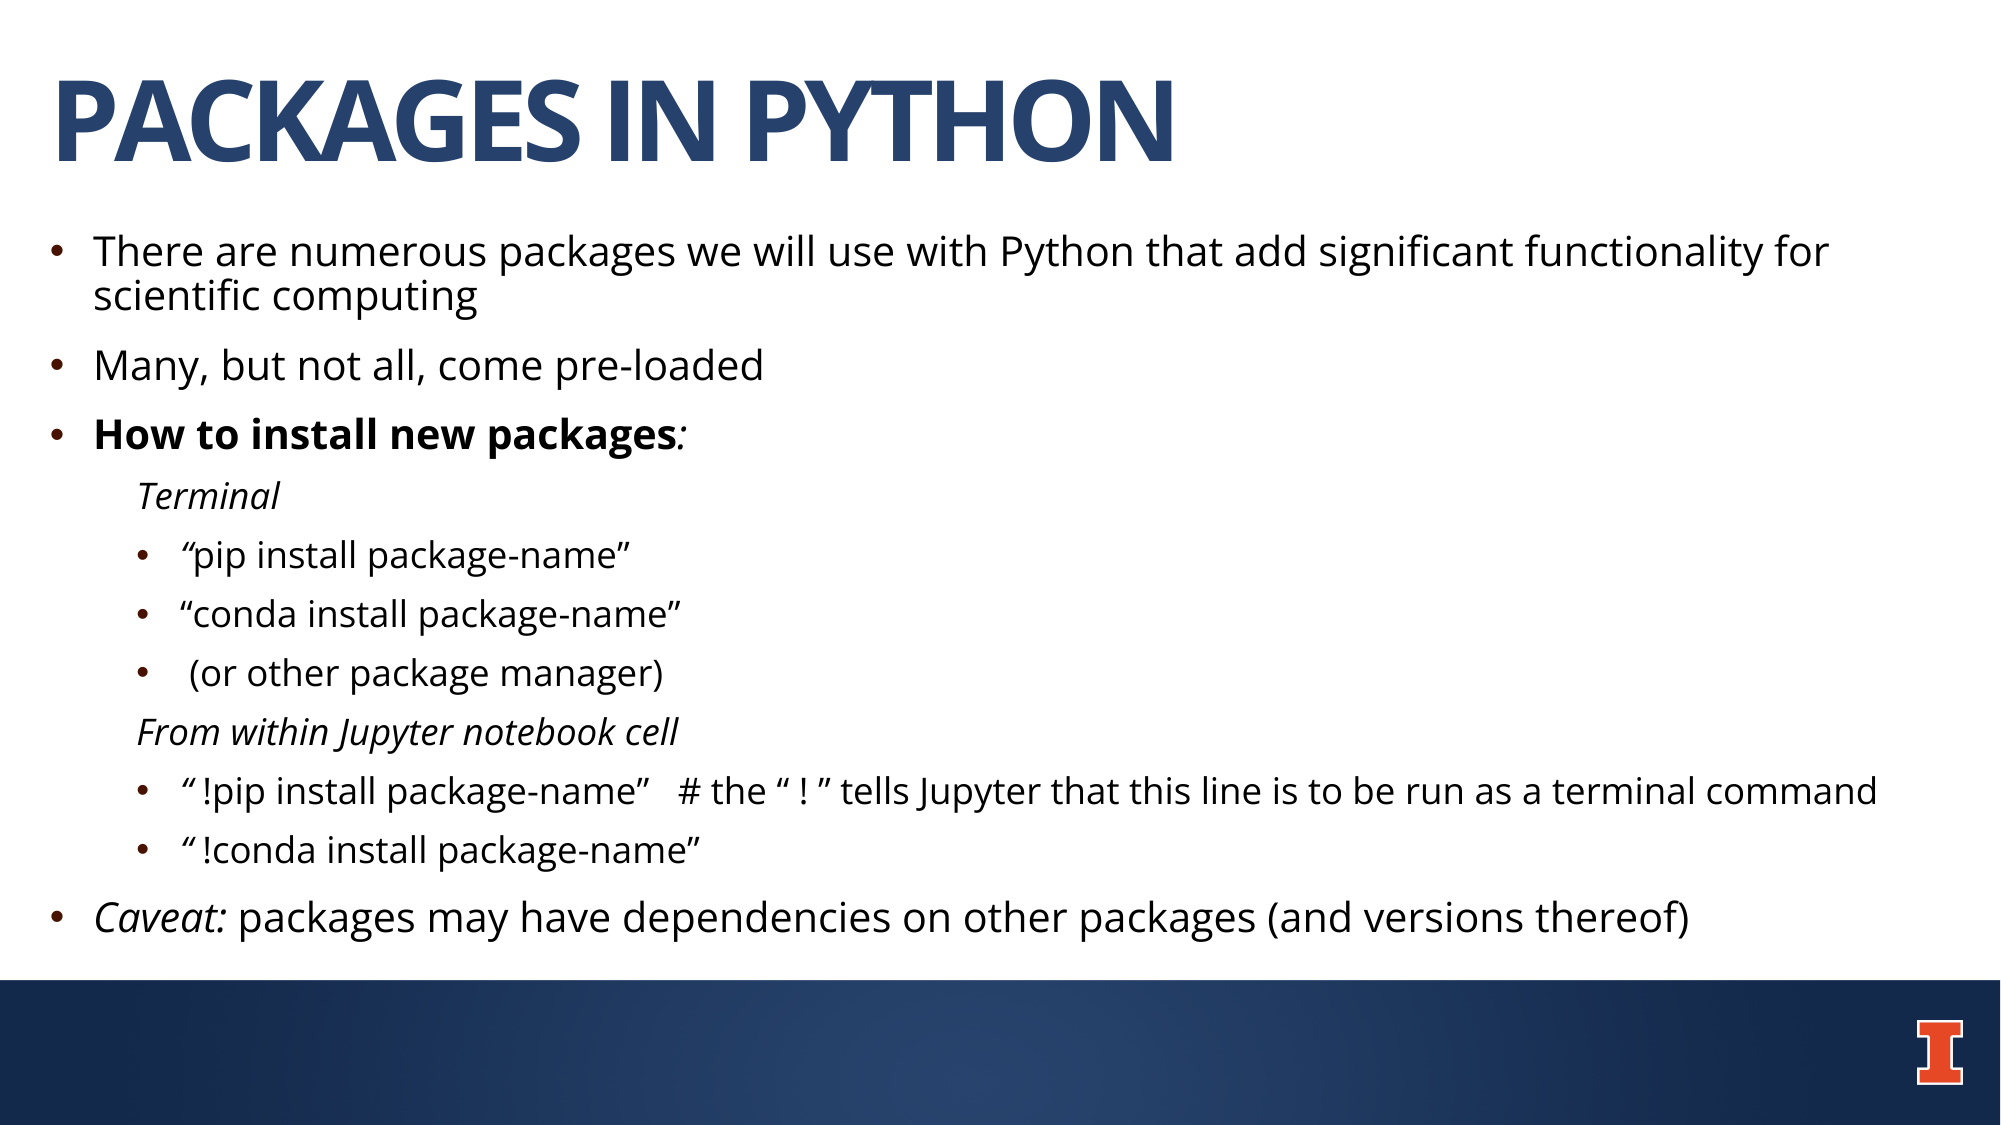

# Packages in python
There are numerous packages we will use with Python that add significant functionality for scientific computing
Many, but not all, come pre-loaded
How to install new packages:
Terminal
“pip install package-name”
“conda install package-name”
 (or other package manager)
From within Jupyter notebook cell
“ !pip install package-name”   # the “ ! ” tells Jupyter that this line is to be run as a terminal command
“ !conda install package-name”
Caveat: packages may have dependencies on other packages (and versions thereof)